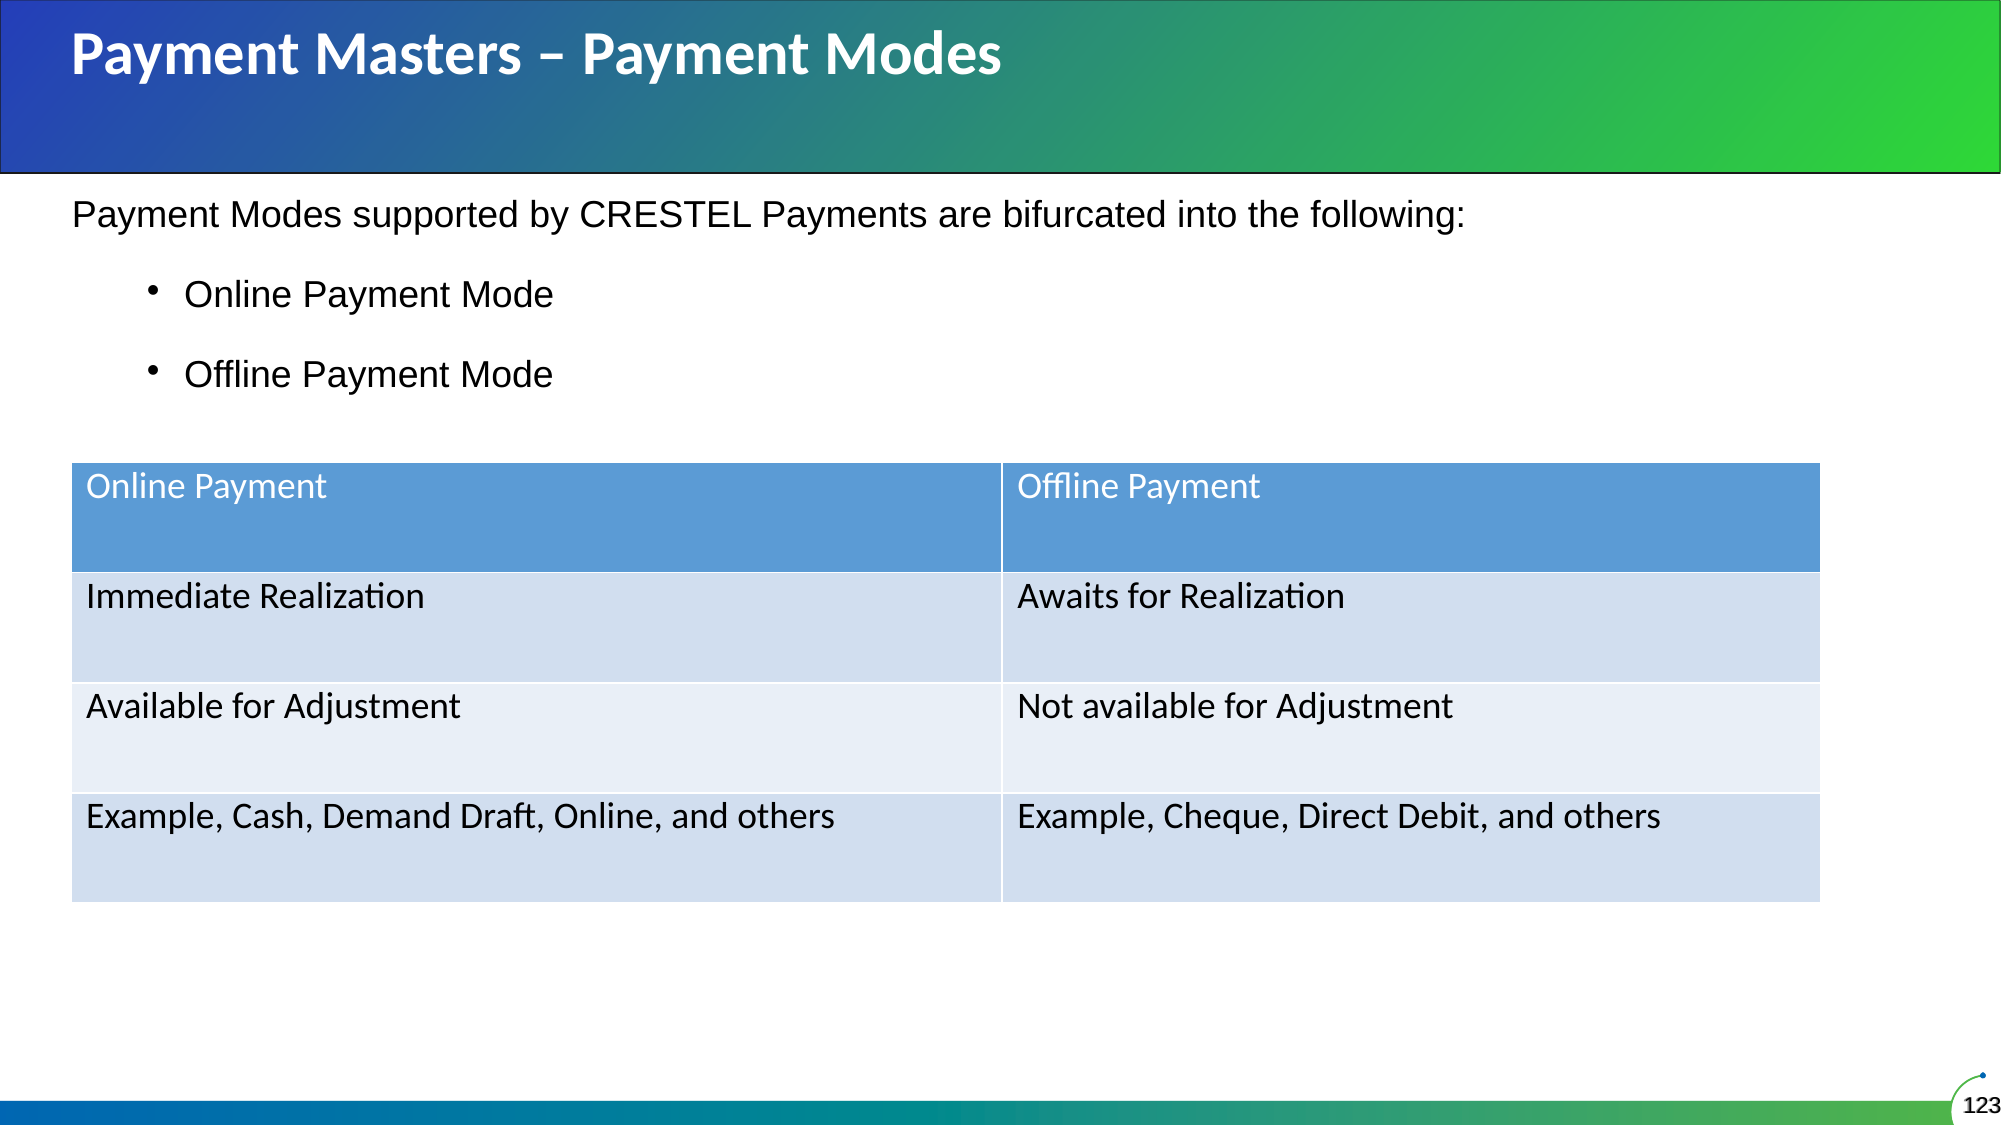

Payment Masters – Payment Modes
Payment Modes supported by CRESTEL Payments are bifurcated into the following:
Online Payment Mode
Offline Payment Mode
| Online Payment | Offline Payment |
| --- | --- |
| Immediate Realization | Awaits for Realization |
| Available for Adjustment | Not available for Adjustment |
| Example, Cash, Demand Draft, Online, and others | Example, Cheque, Direct Debit, and others |